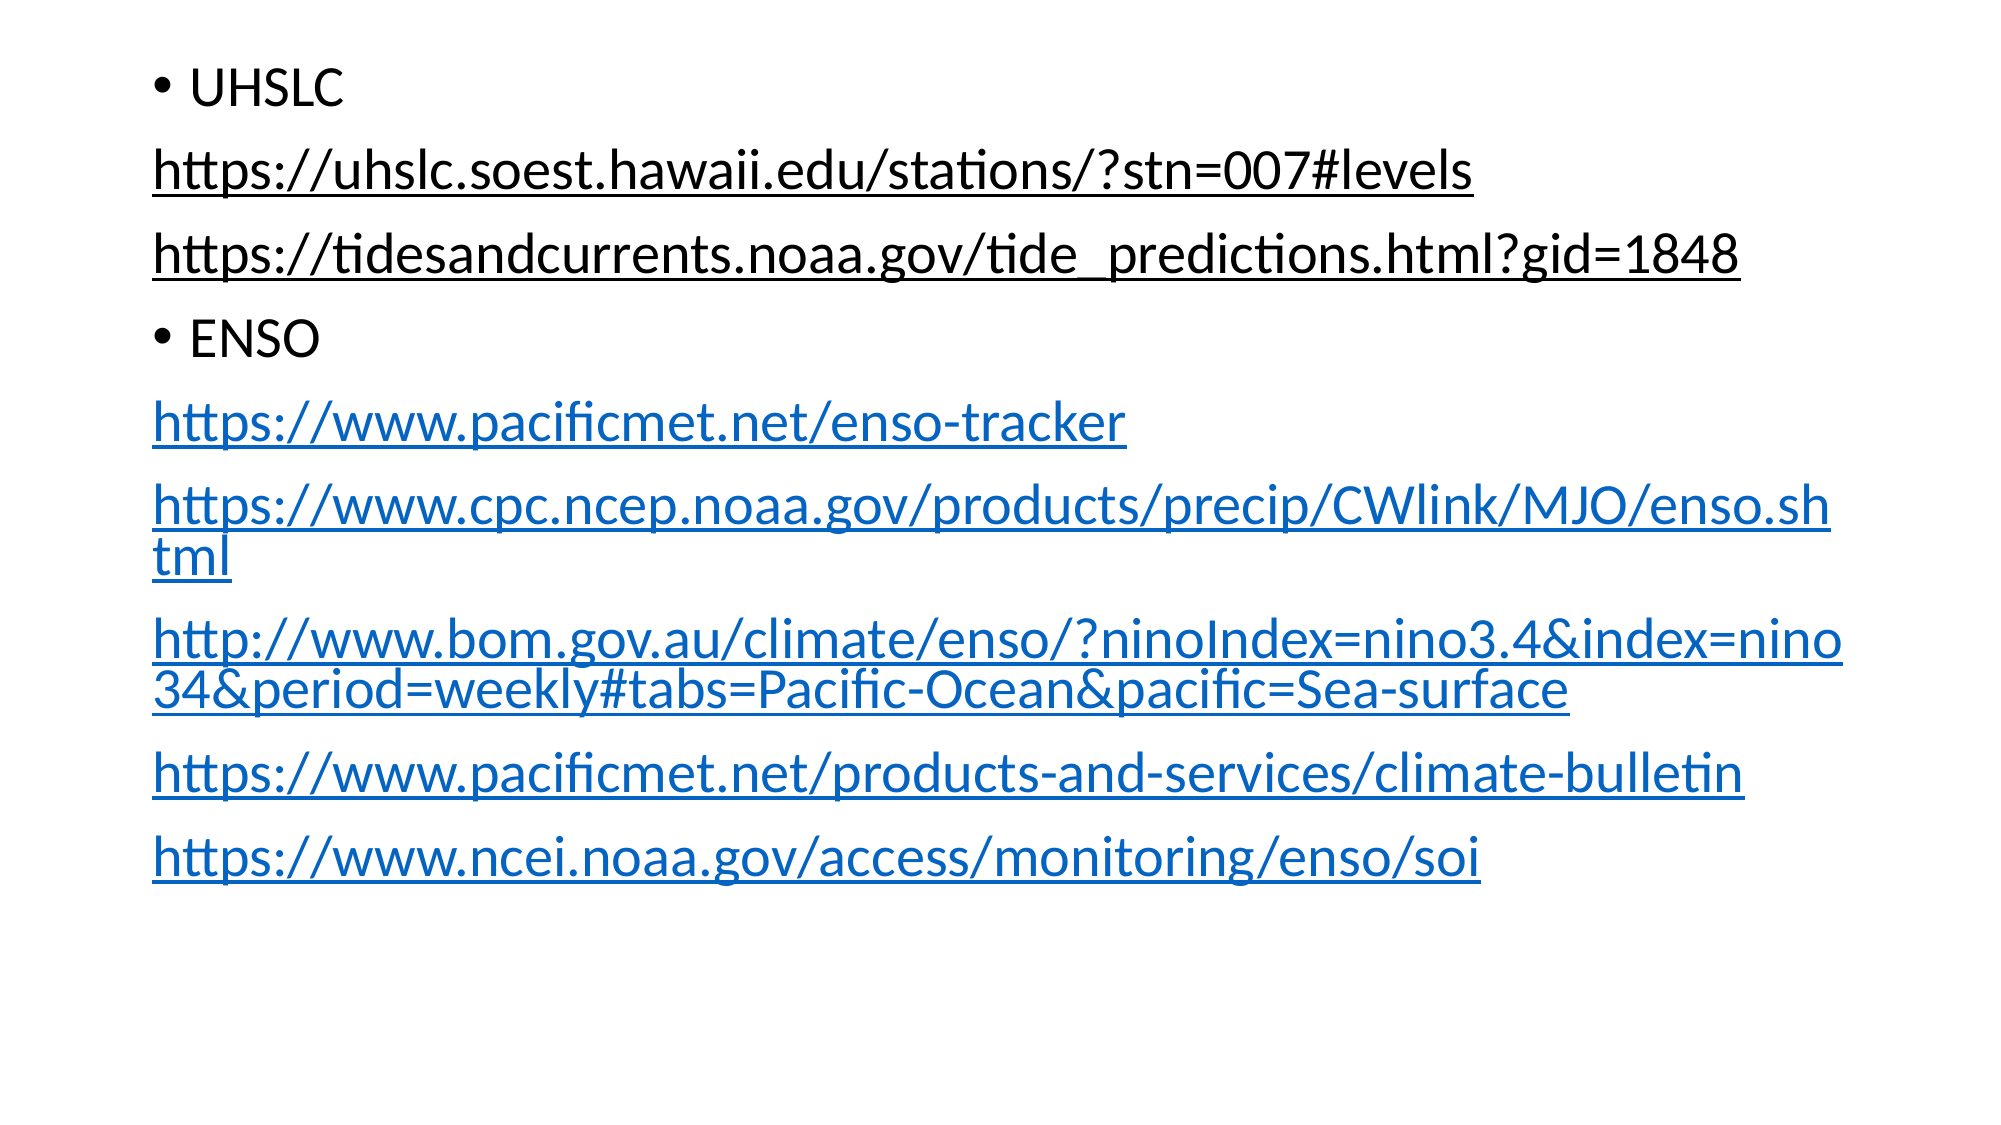

UHSLC
https://uhslc.soest.hawaii.edu/stations/?stn=007#levels
https://tidesandcurrents.noaa.gov/tide_predictions.html?gid=1848
ENSO
https://www.pacificmet.net/enso-tracker
https://www.cpc.ncep.noaa.gov/products/precip/CWlink/MJO/enso.shtml
http://www.bom.gov.au/climate/enso/?ninoIndex=nino3.4&index=nino34&period=weekly#tabs=Pacific-Ocean&pacific=Sea-surface
https://www.pacificmet.net/products-and-services/climate-bulletin
https://www.ncei.noaa.gov/access/monitoring/enso/soi